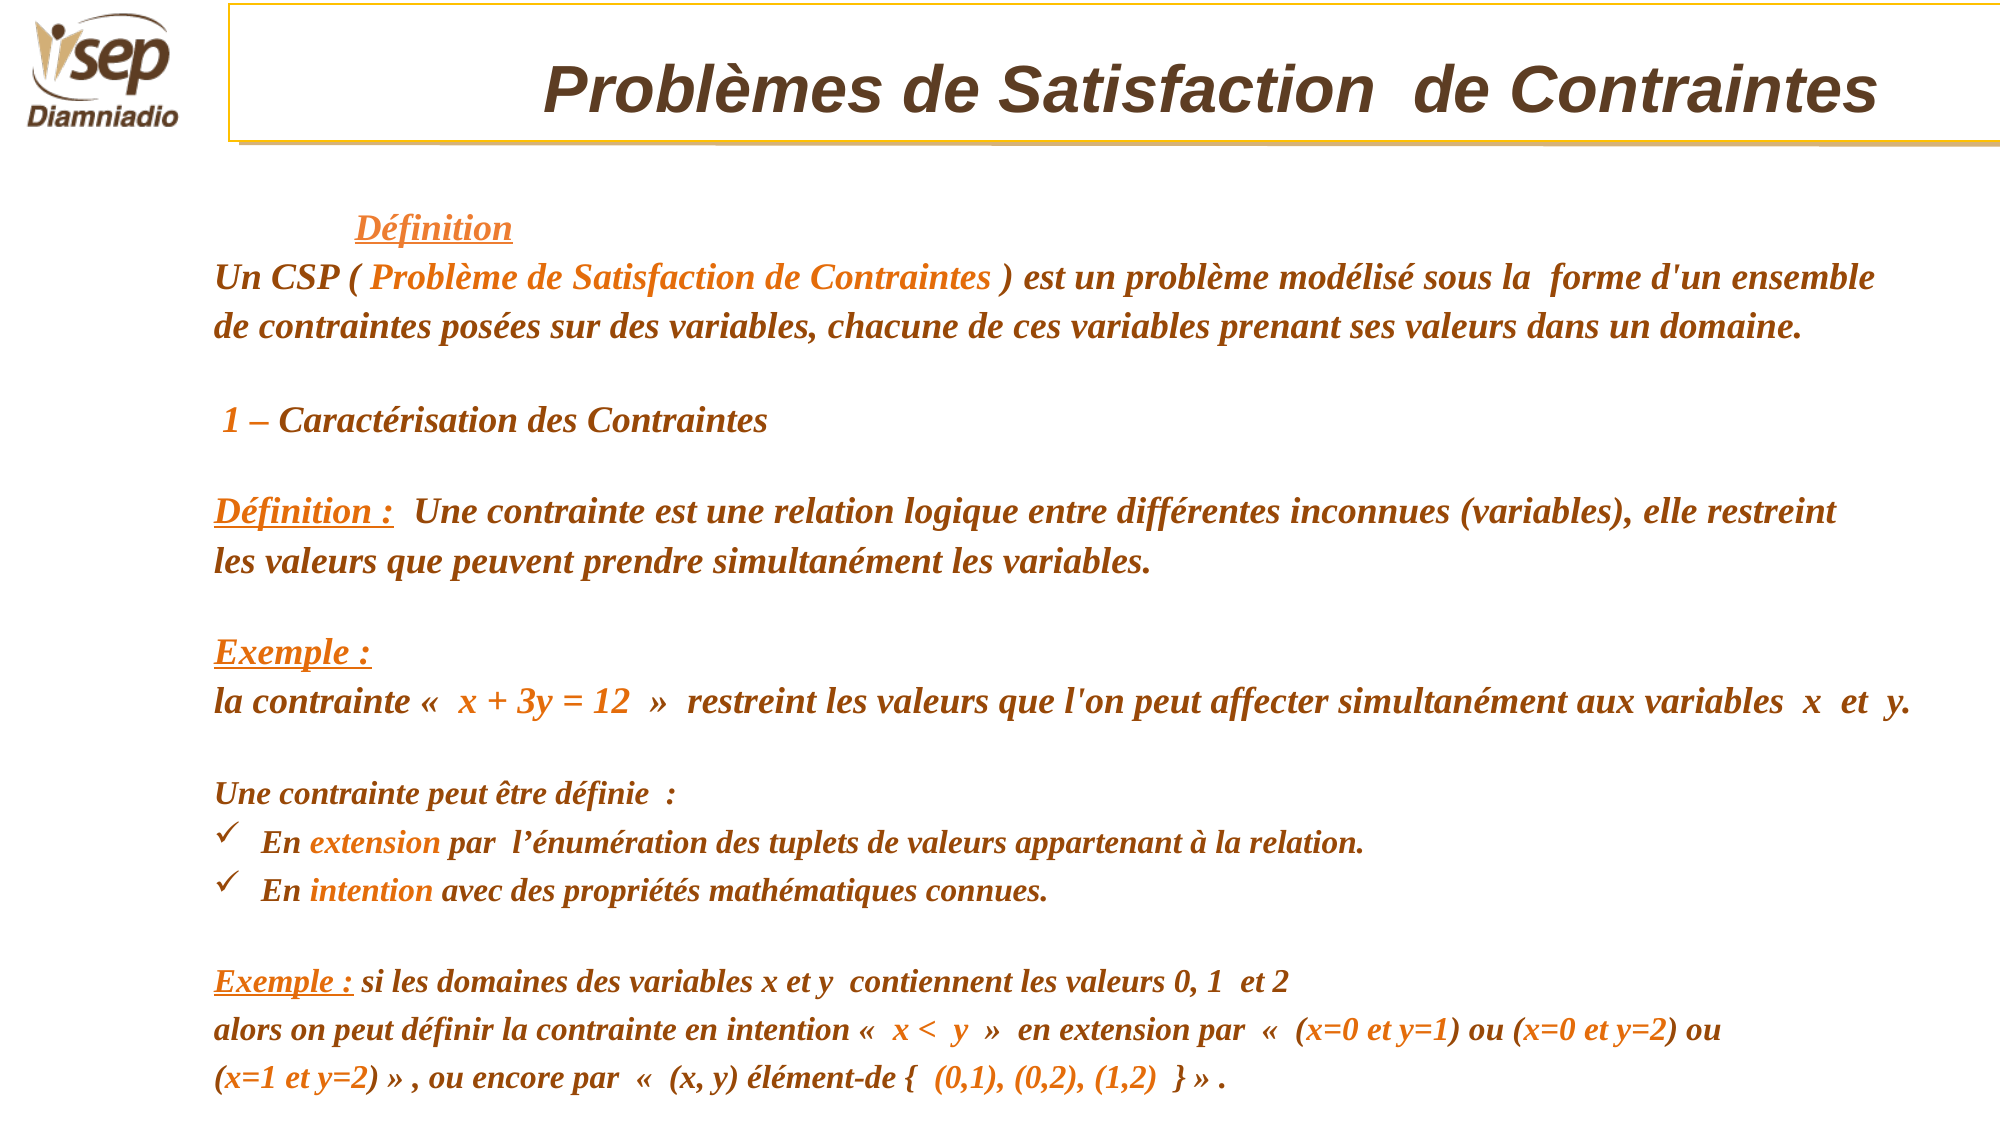

Problèmes de Satisfaction  de Contraintes

#
Définition
Un CSP ( Problème de Satisfaction de Contraintes ) est un problème modélisé sous la  forme d'un ensemble
de contraintes posées sur des variables, chacune de ces variables prenant ses valeurs dans un domaine.

 1 – Caractérisation des Contraintes

Définition :  Une contrainte est une relation logique entre différentes inconnues (variables), elle restreint
les valeurs que peuvent prendre simultanément les variables.

Exemple :
la contrainte «  x + 3y = 12  »  restreint les valeurs que l'on peut affecter simultanément aux variables  x  et  y.

Une contrainte peut être définie  :
En extension par  l’énumération des tuplets de valeurs appartenant à la relation.
En intention avec des propriétés mathématiques connues.

Exemple : si les domaines des variables x et y  contiennent les valeurs 0, 1  et 2
alors on peut définir la contrainte en intention «  x <  y  »  en extension par  «  (x=0 et y=1) ou (x=0 et y=2) ou
(x=1 et y=2) » , ou encore par  «  (x, y) élément-de {  (0,1), (0,2), (1,2)  } » .